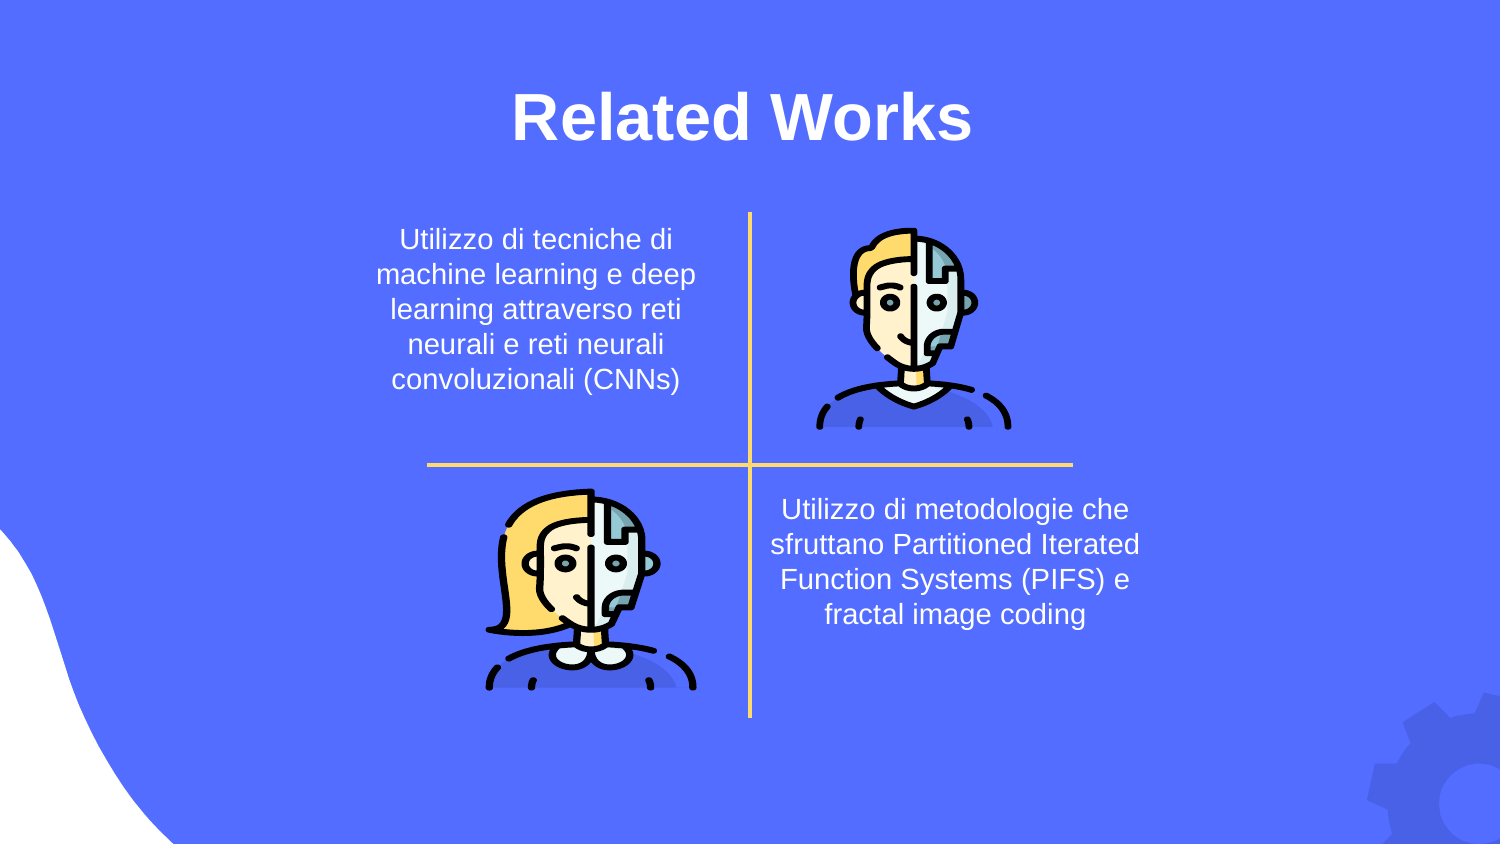

Related Works
Utilizzo di tecniche di machine learning e deep learning attraverso reti neurali e reti neurali convoluzionali (CNNs)

Utilizzo di metodologie che sfruttano Partitioned Iterated Function Systems (PIFS) e fractal image coding